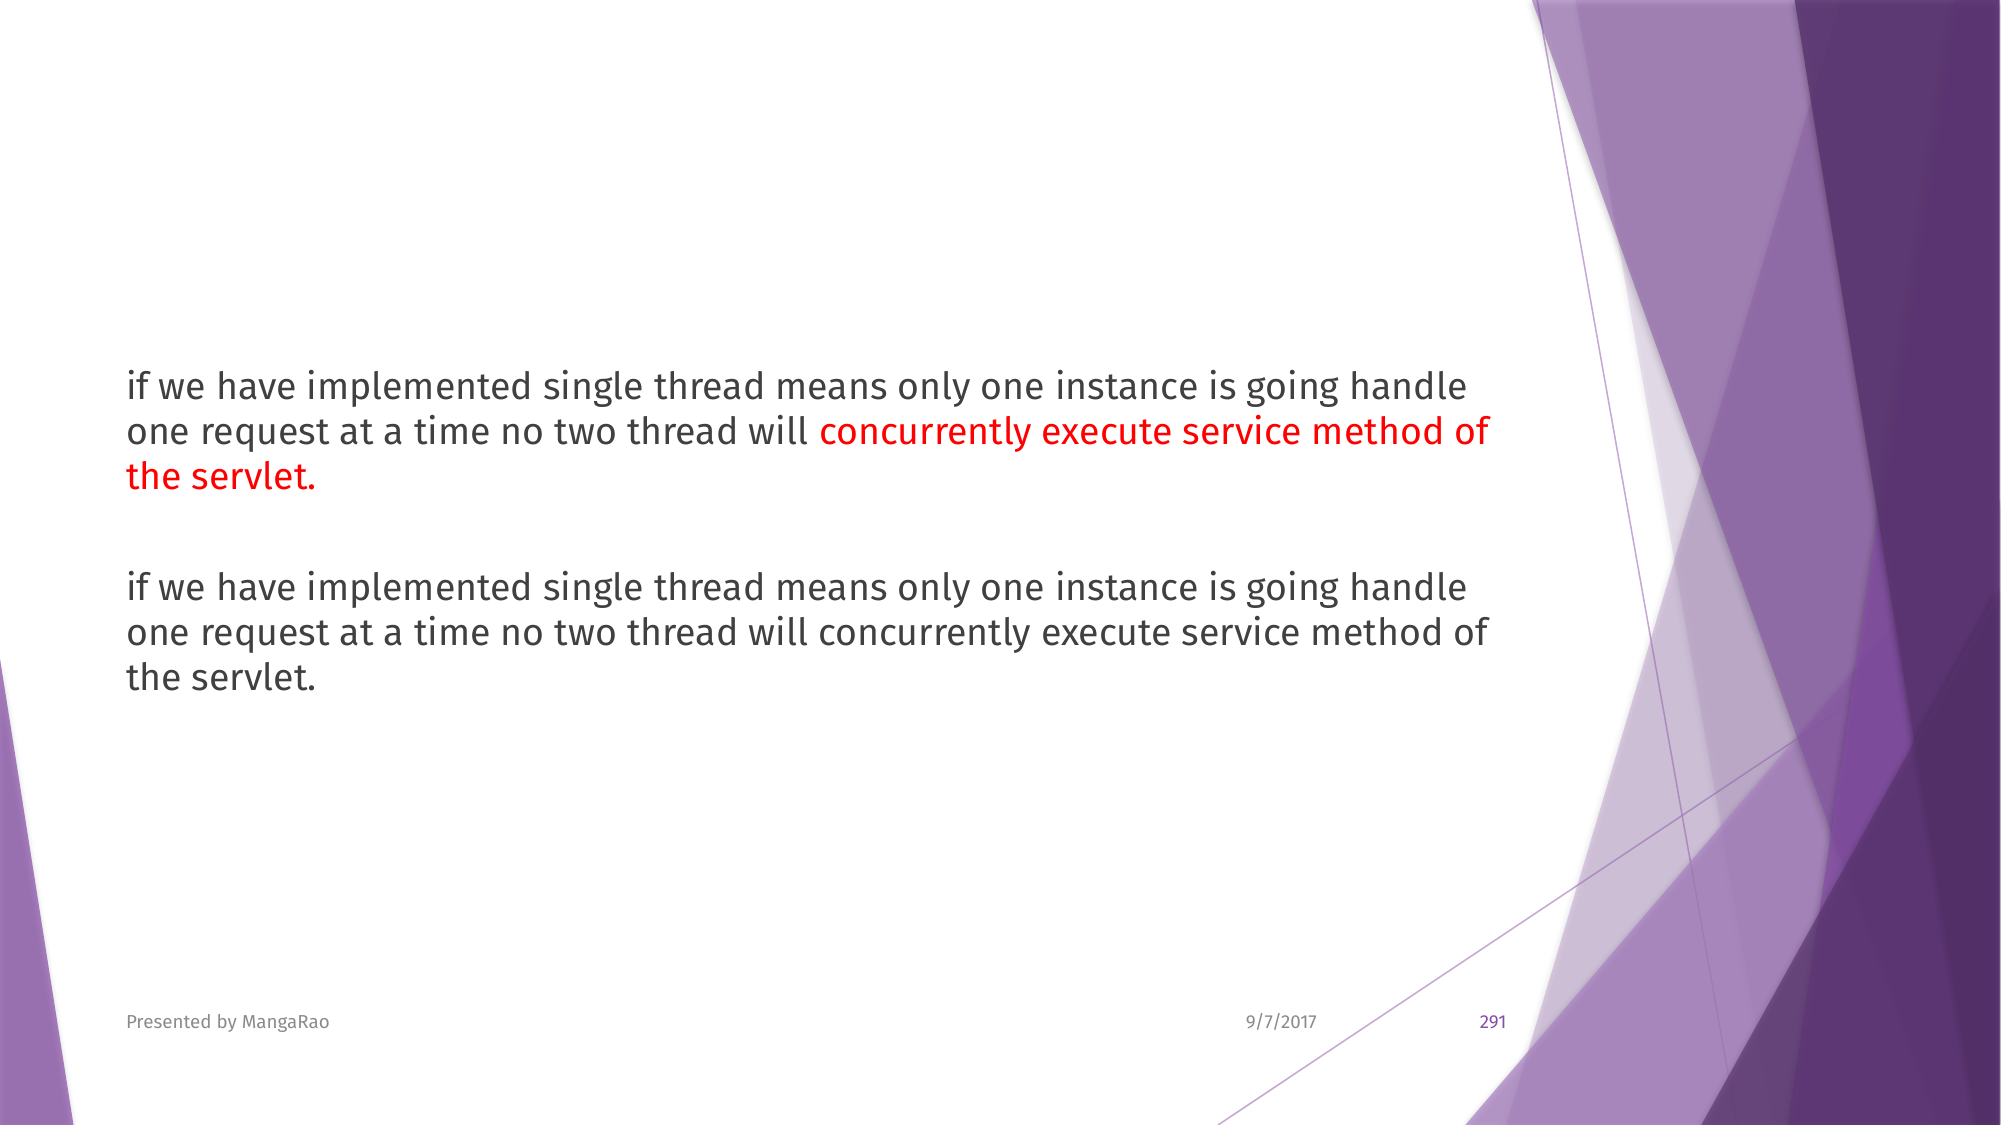

if we have implemented single thread means only one instance is going handle one request at a time no two thread will concurrently execute service method of the servlet.
if we have implemented single thread means only one instance is going handle one request at a time no two thread will concurrently execute service method of the servlet.
Presented by MangaRao
9/7/2017
291